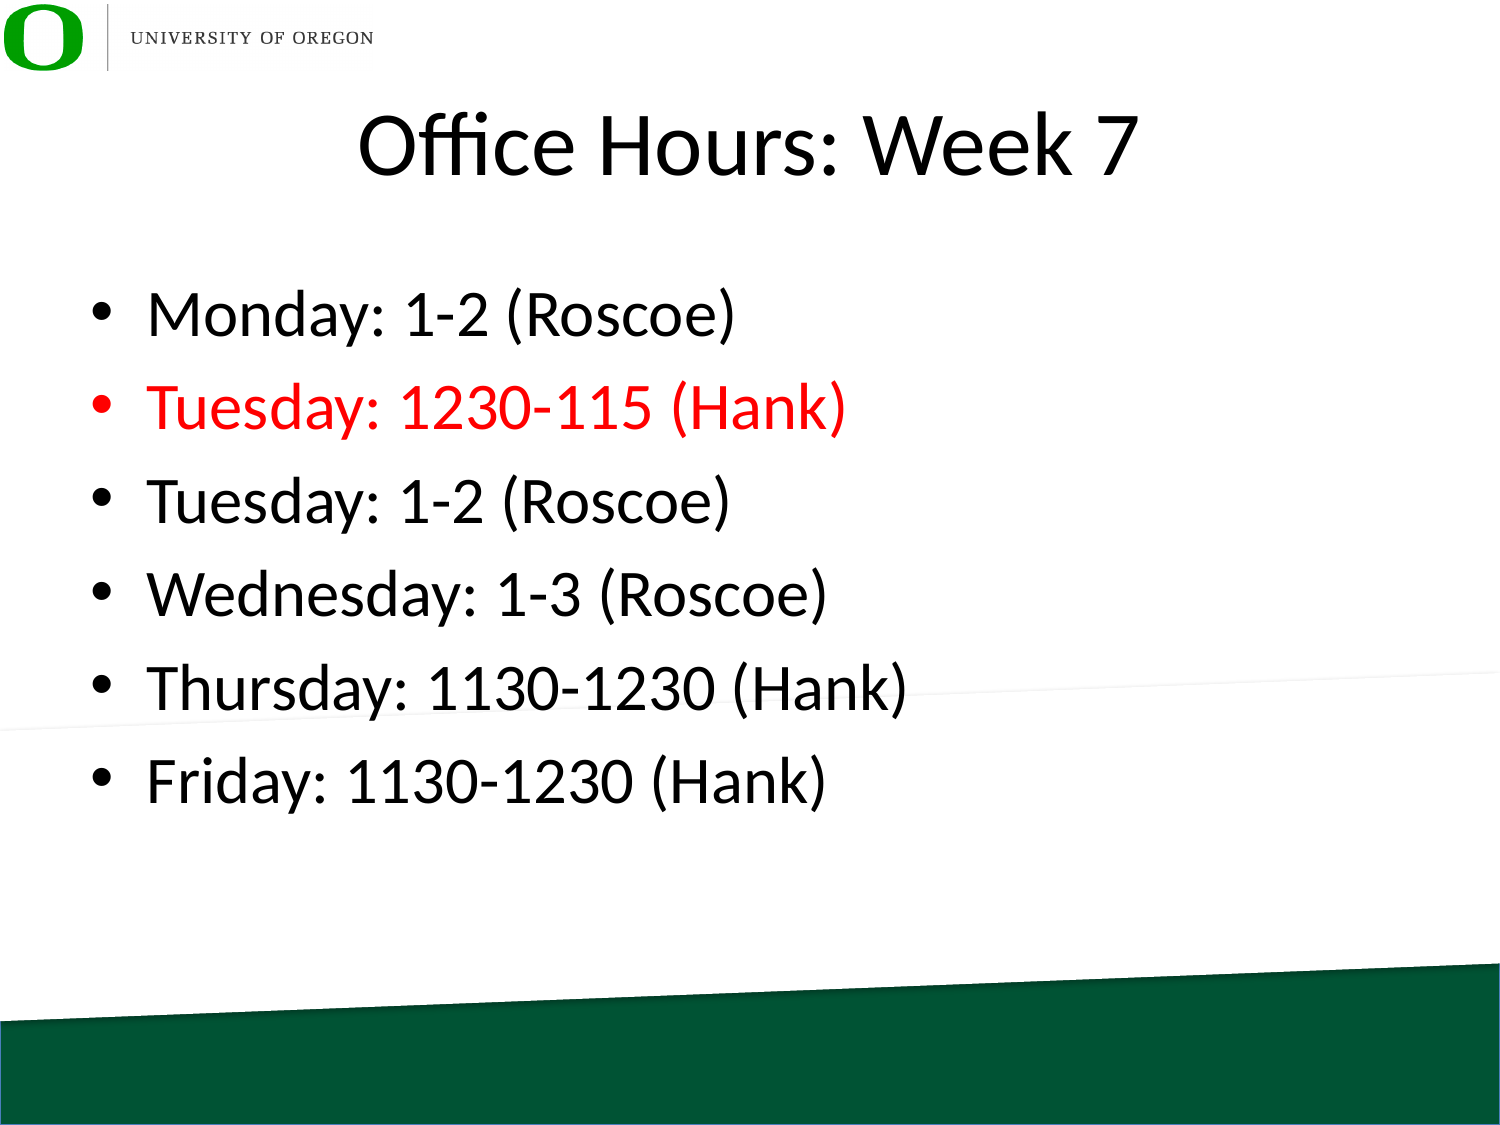

# Office Hours: Week 7
Monday: 1-2 (Roscoe)
Tuesday: 1230-115 (Hank)
Tuesday: 1-2 (Roscoe)
Wednesday: 1-3 (Roscoe)
Thursday: 1130-1230 (Hank)
Friday: 1130-1230 (Hank)